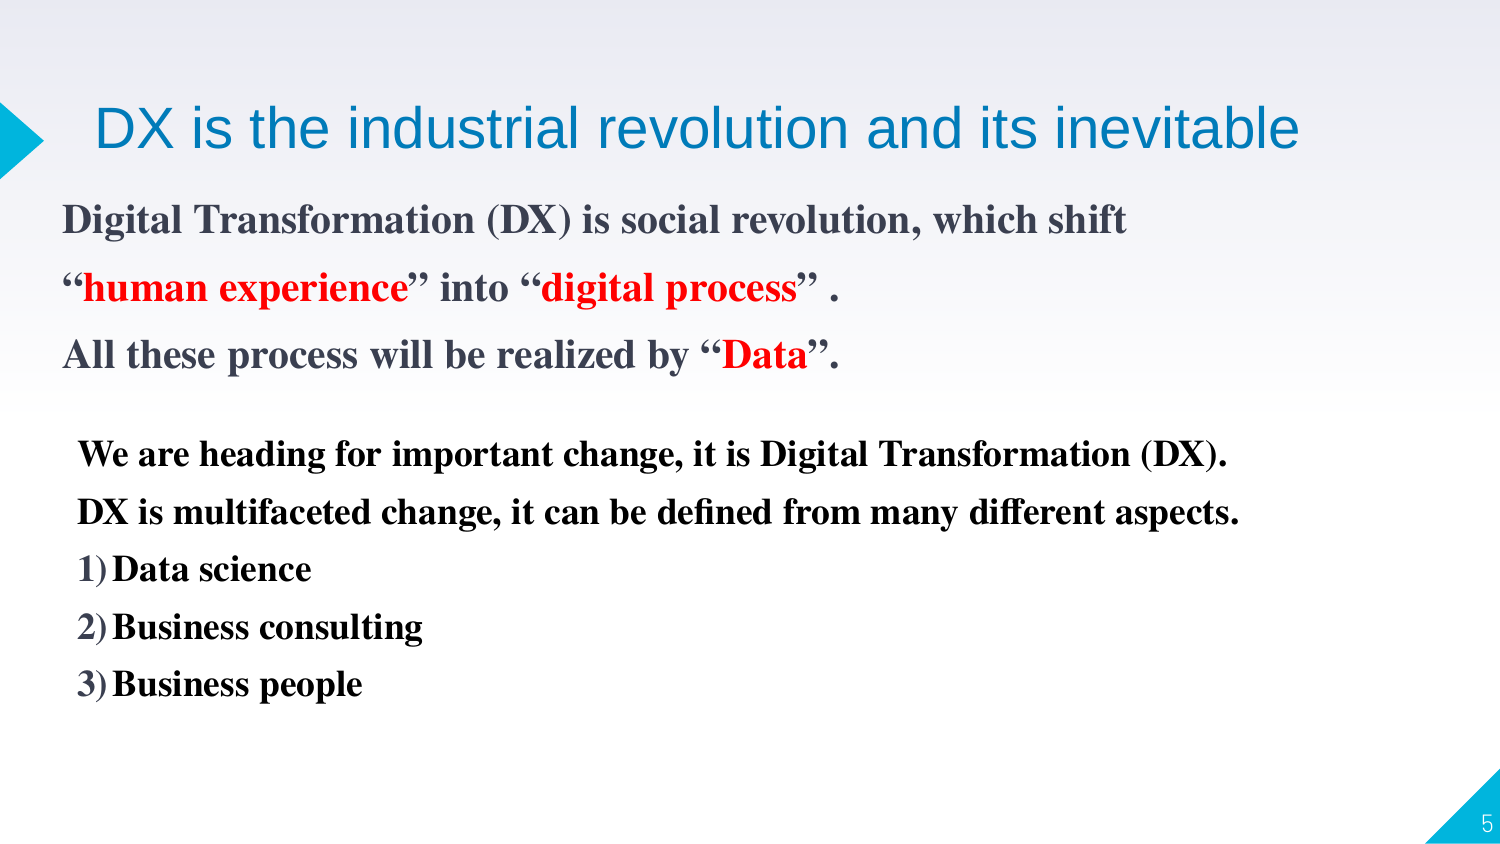

# DX is the industrial revolution and its inevitable
Digital Transformation (DX) is social revolution, which shift
“human experience” into “digital process” .
All these process will be realized by “Data”.
We are heading for important change, it is Digital Transformation (DX).
DX is multifaceted change, it can be defined from many different aspects.
Data science
Business consulting
Business people
5